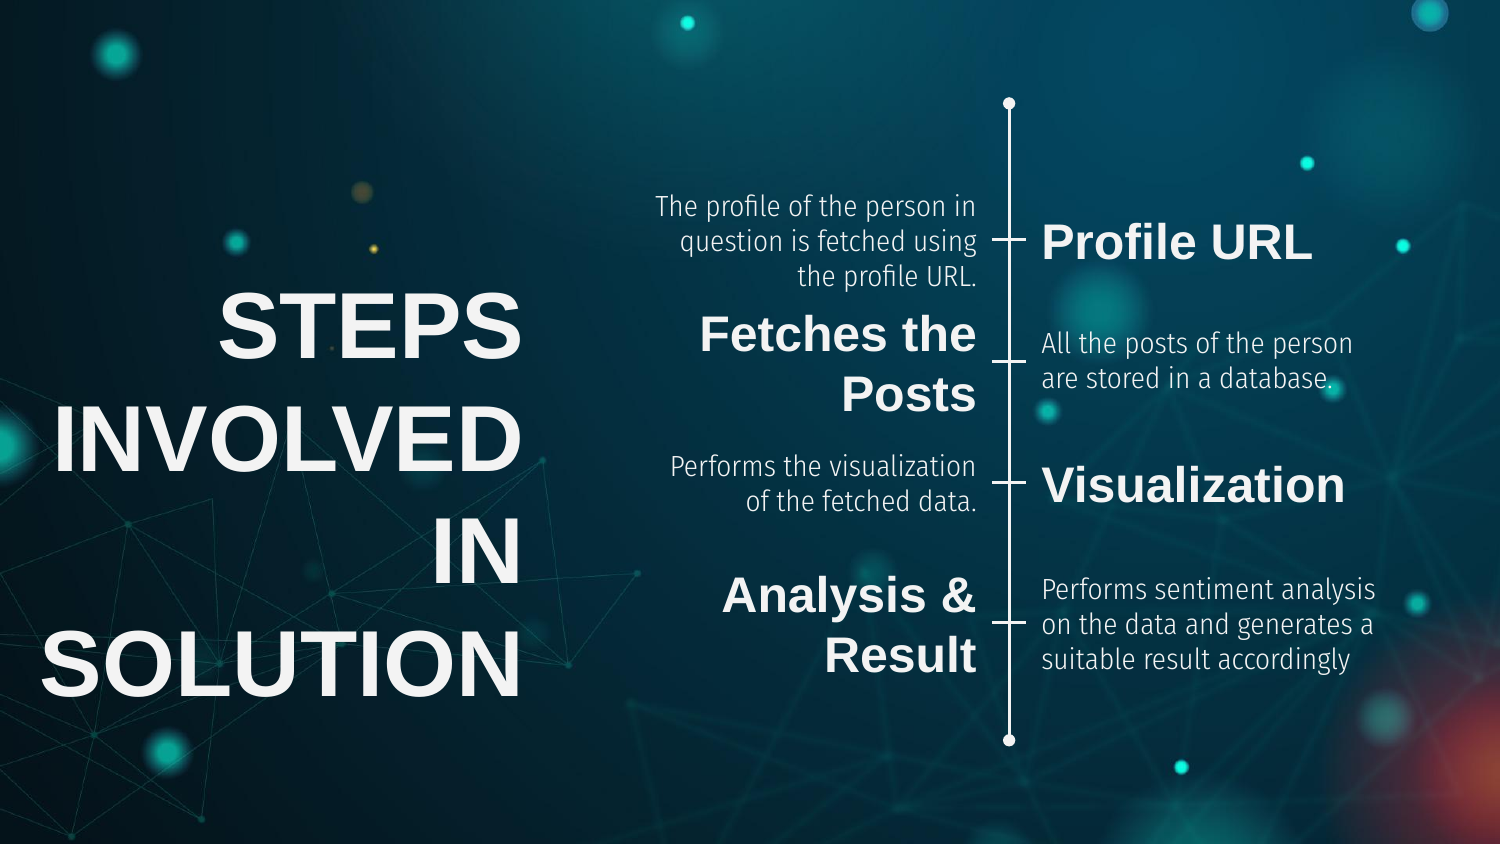

The profile of the person in question is fetched using the profile URL.
Profile URL
# STEPS INVOLVED IN SOLUTION
Fetches the Posts
All the posts of the person are stored in a database.
Performs the visualization of the fetched data.
Visualization
Analysis & Result
Performs sentiment analysis on the data and generates a suitable result accordingly